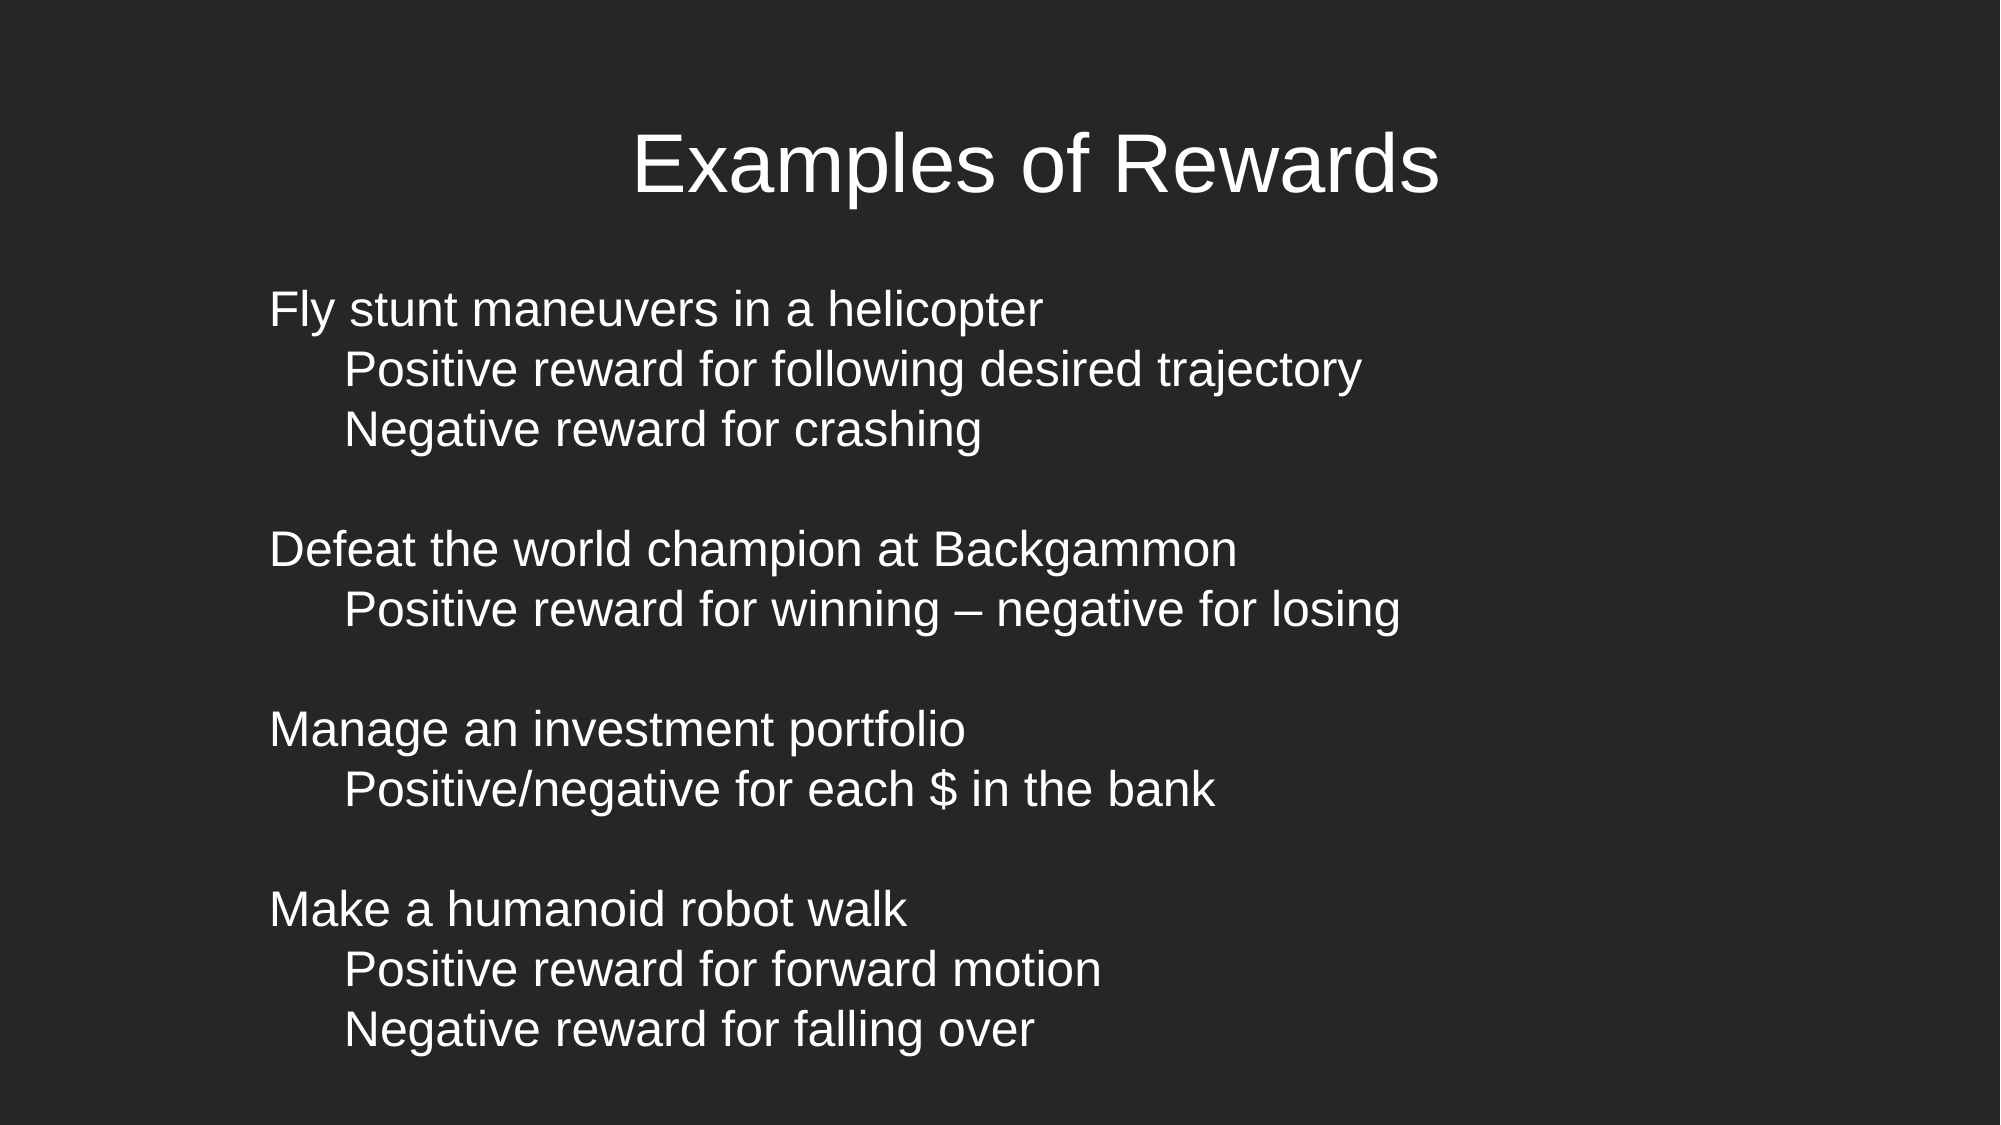

Examples of Rewards
Fly stunt maneuvers in a helicopter
Positive reward for following desired trajectory
Negative reward for crashing

Defeat the world champion at Backgammon
Positive reward for winning – negative for losing

Manage an investment portfolio
Positive/negative for each $ in the bank

Make a humanoid robot walk
Positive reward for forward motion
Negative reward for falling over